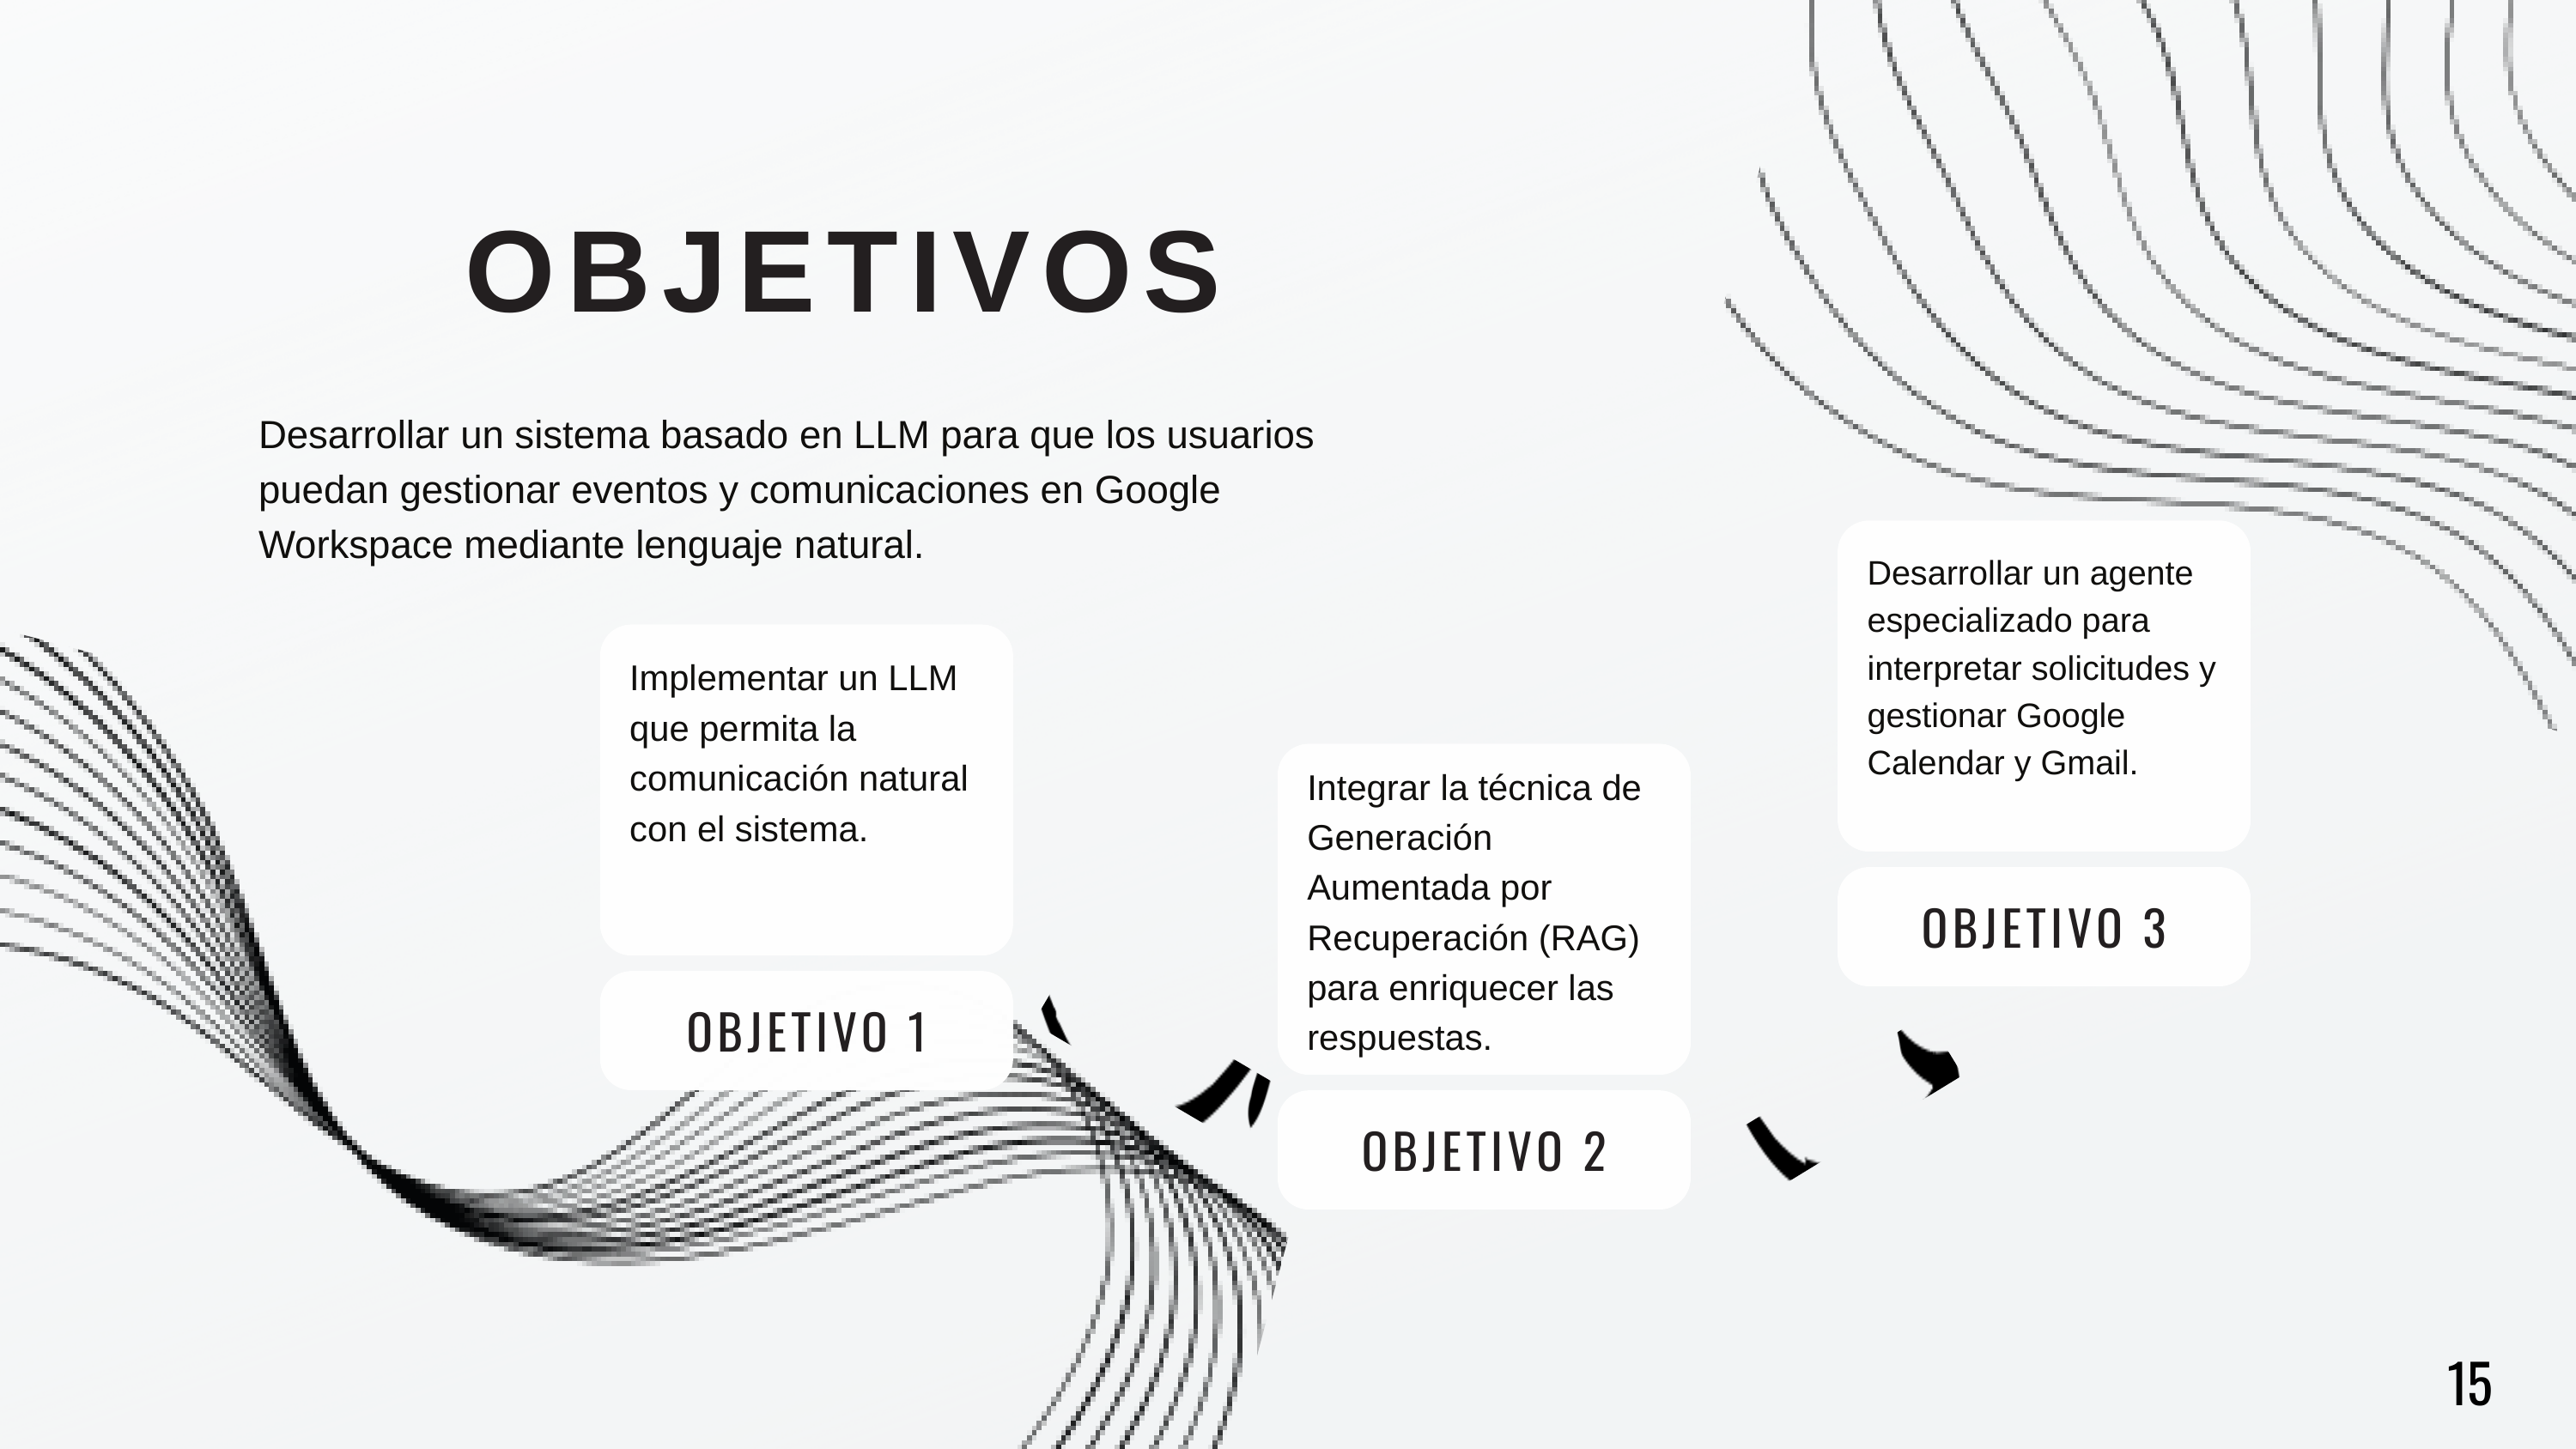

OBJETIVOS
Desarrollar un sistema basado en LLM para que los usuarios puedan gestionar eventos y comunicaciones en Google Workspace mediante lenguaje natural.

Desarrollar un agente especializado para interpretar solicitudes y gestionar Google Calendar y Gmail.

Implementar un LLM que permita la comunicación natural con el sistema.

Integrar la técnica de Generación Aumentada por Recuperación (RAG) para enriquecer las respuestas.

OBJETIVO 3

OBJETIVO 1

OBJETIVO 2
15